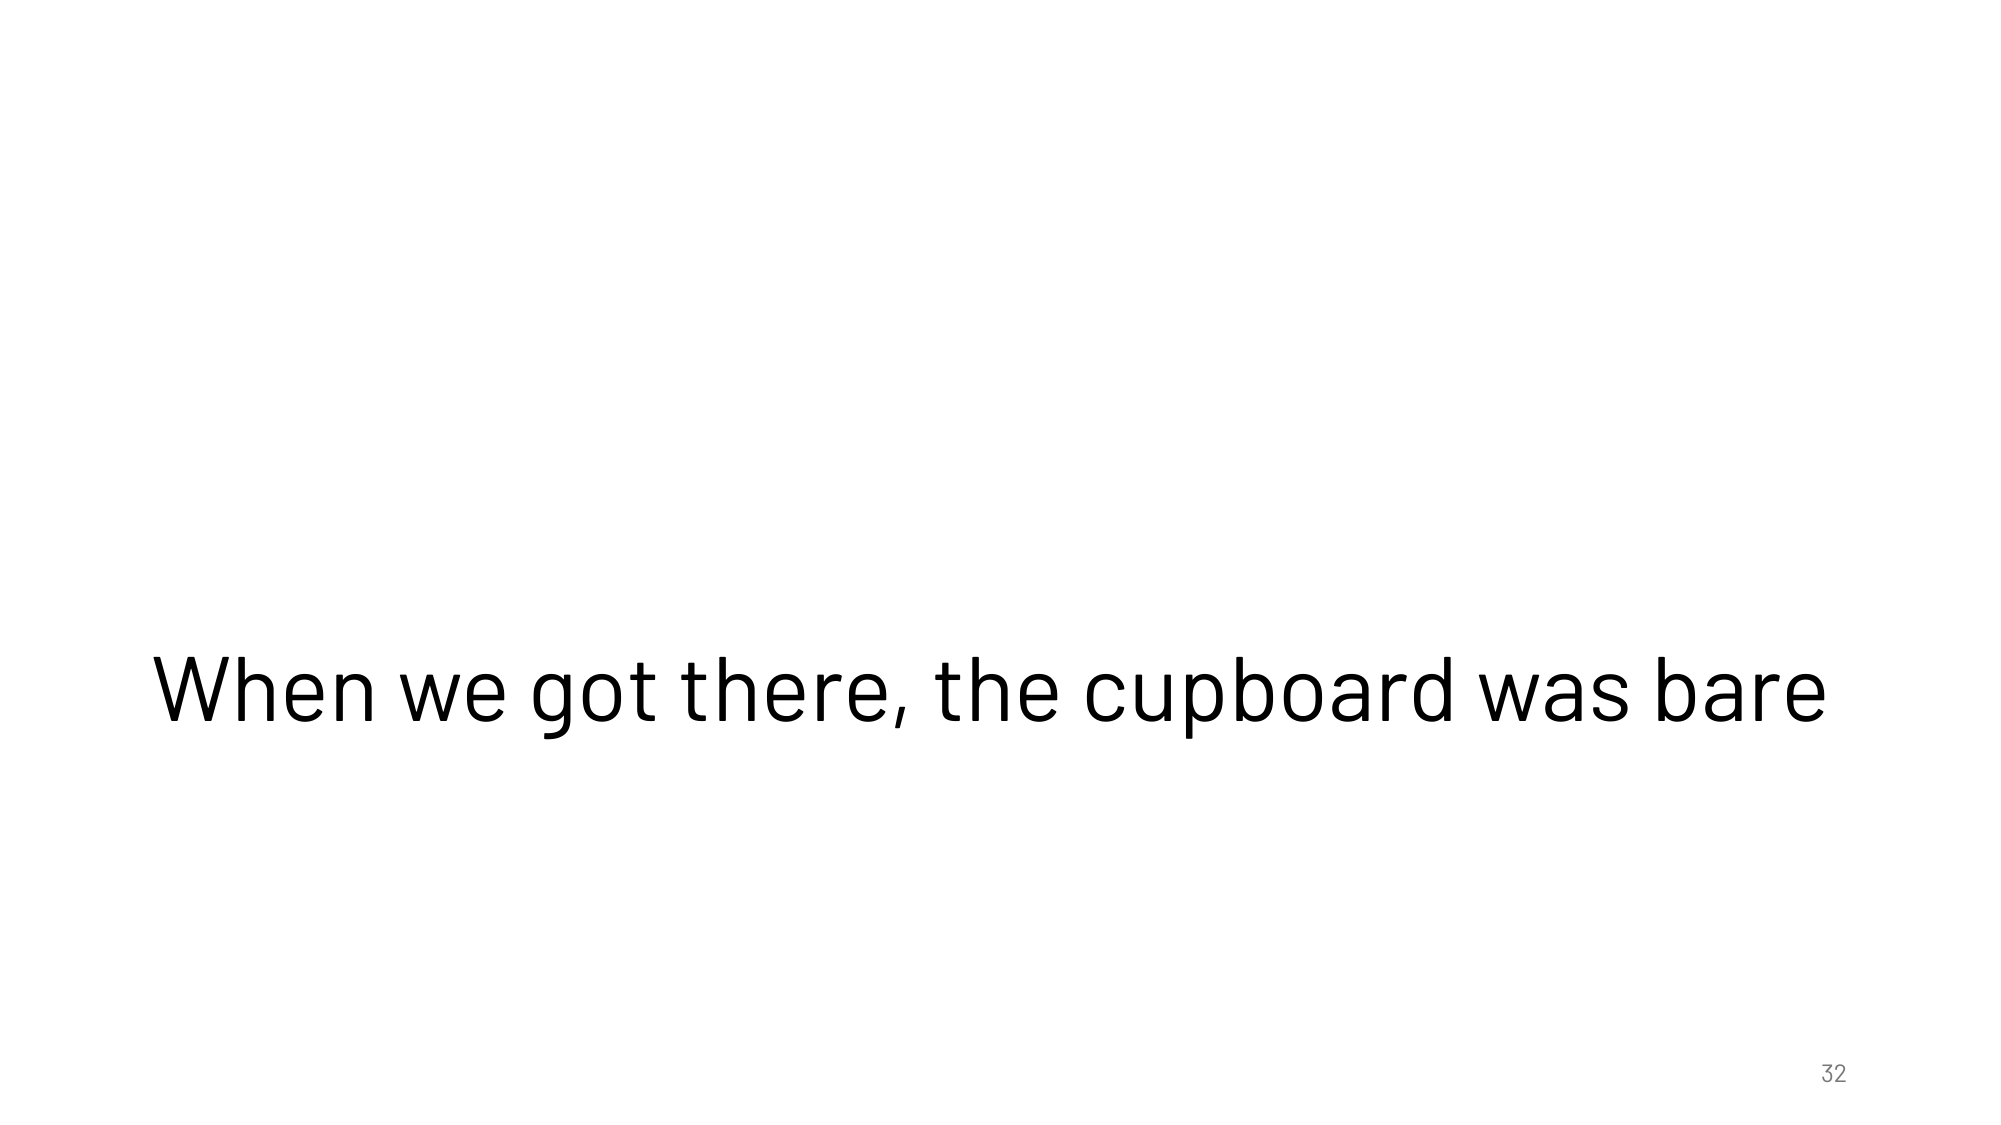

# When we got there, the cupboard was bare

32